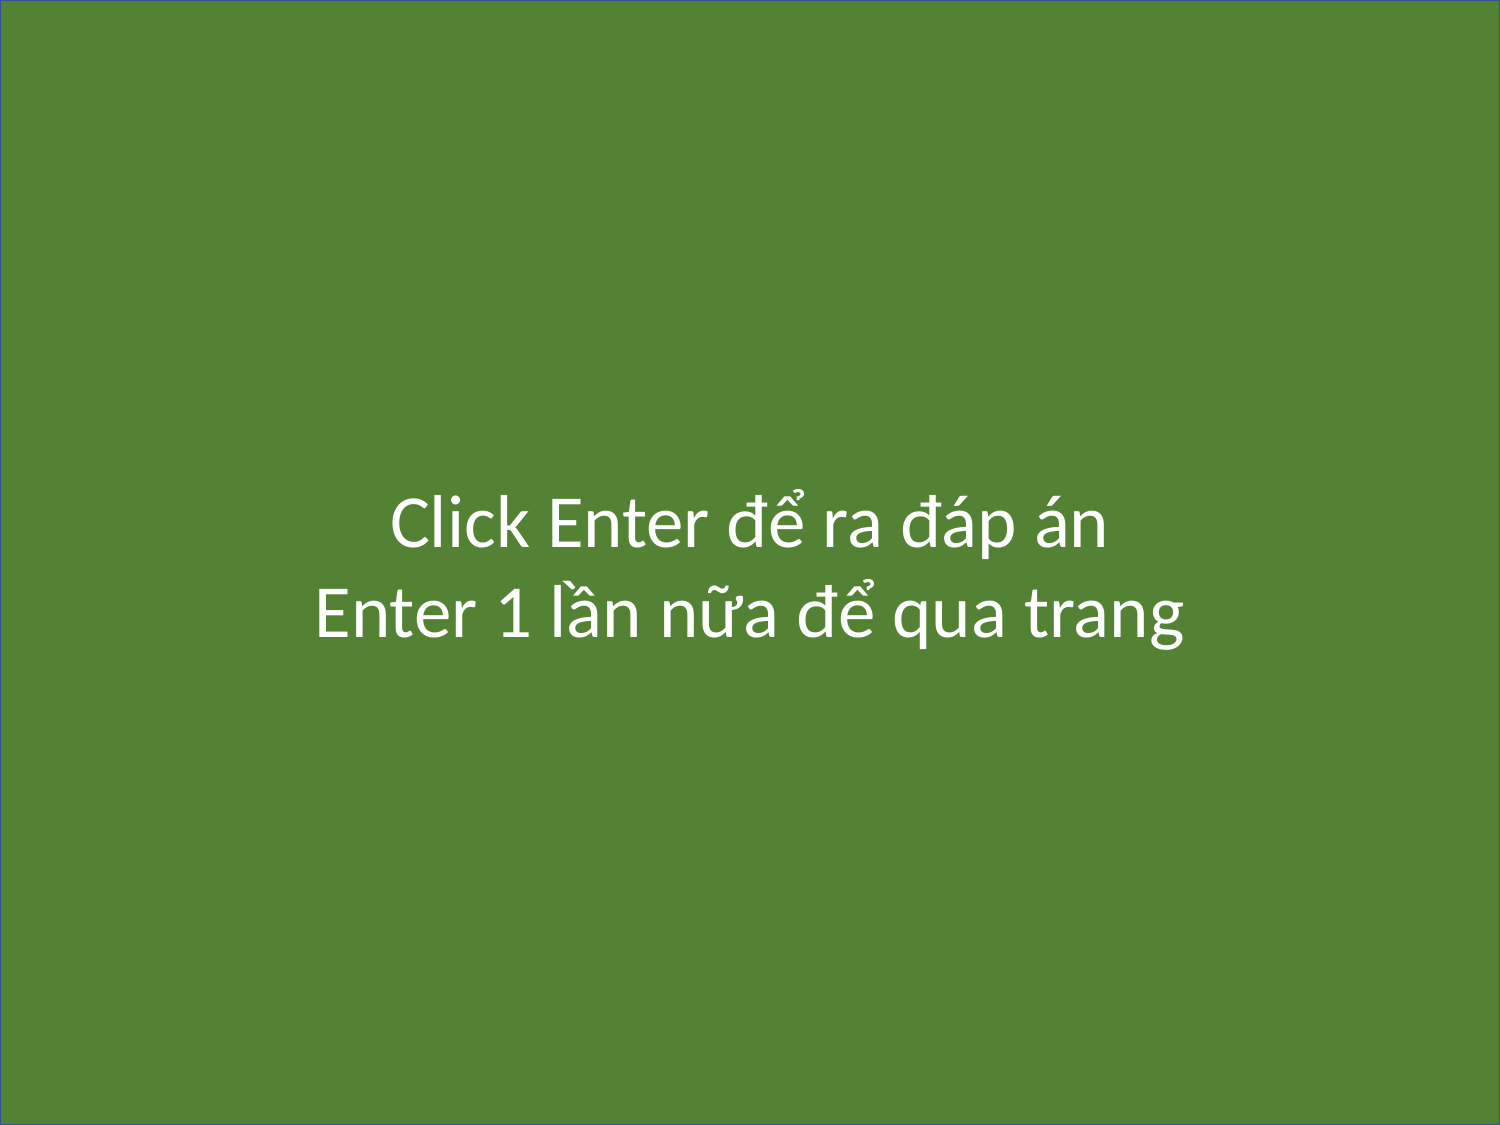

Click Enter để ra đáp án
Enter 1 lần nữa để qua trang
Câu 2:
CHỌN 1 CÂU ĐÚNG THEO TRÌNH TỰ VIỆC CHÚA JÊSUS BỊ MAQUỶ CÁM DỖ
B

1. NÓC ĐỀN THỜ - GIEO MÌNH
XUỐNG

2. TRONG ĐỒNG VẮNG –
HÓA ĐÁ THÀNH BÁNH

3. TRÊN NÚI CAO – THỜ LẠY
MA QUỶ

C

1. TRONG ĐỒNG VẮNG –
HÓA ĐÁ THÀNH BÁNH

2. NÓC ĐỀN THỜ - GIEO MÌNH
XUỐNG

3. TRÊN NÚI CAO – THỜ LẠY
MA QUỶ

A

1. TRONG ĐỒNG VẮNG –
HÓA ĐÁ THÀNH BÁNH

2. TRÊN NÚI CAO – THỜ LẠY
MA QUỶ

3. NÓC ĐỀN THỜ - GIEO MÌNH
XUỐNG

ĐÁP ÁN: C (MA-THI-Ơ 4:1-11)